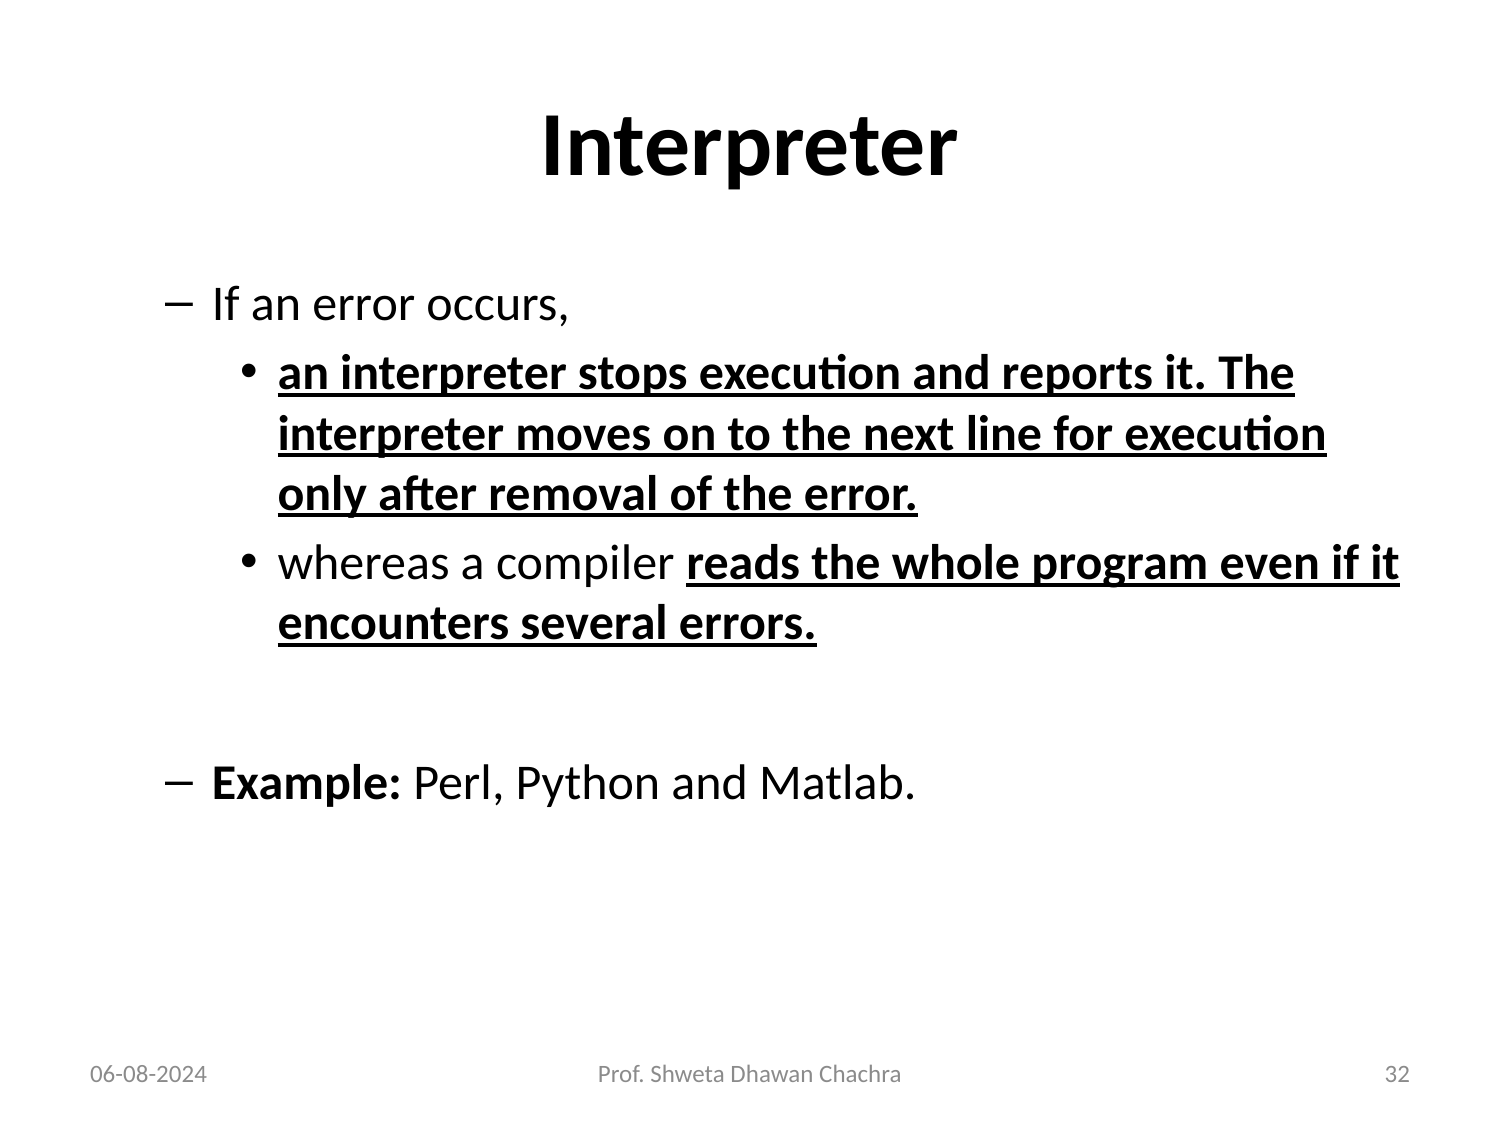

# Interpreter
If an error occurs,
an interpreter stops execution and reports it. The interpreter moves on to the next line for execution only after removal of the error.
whereas a compiler reads the whole program even if it encounters several errors.

Example: Perl, Python and Matlab.

06-08-2024
Prof. Shweta Dhawan Chachra
32